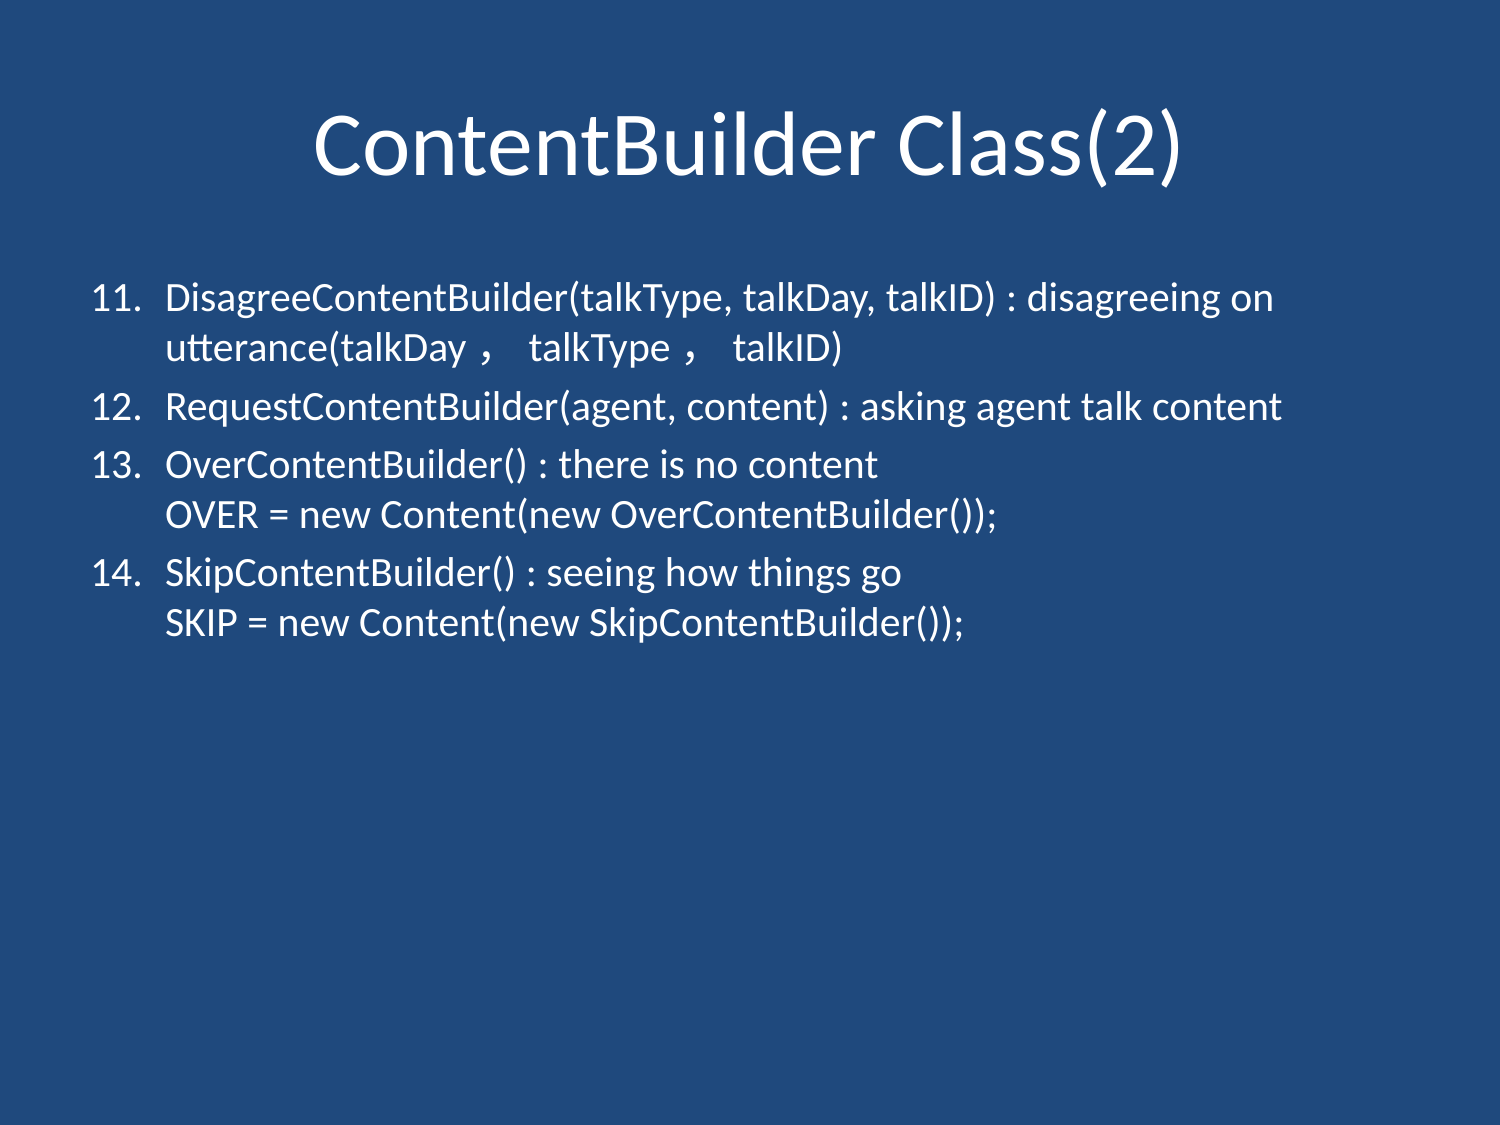

# ContentBuilder Class(2)
DisagreeContentBuilder(talkType, talkDay, talkID) : disagreeing on utterance(talkDay，talkType，talkID)
RequestContentBuilder(agent, content) : asking agent talk content
OverContentBuilder() : there is no content
OVER = new Content(new OverContentBuilder());
SkipContentBuilder() : seeing how things go
SKIP = new Content(new SkipContentBuilder());